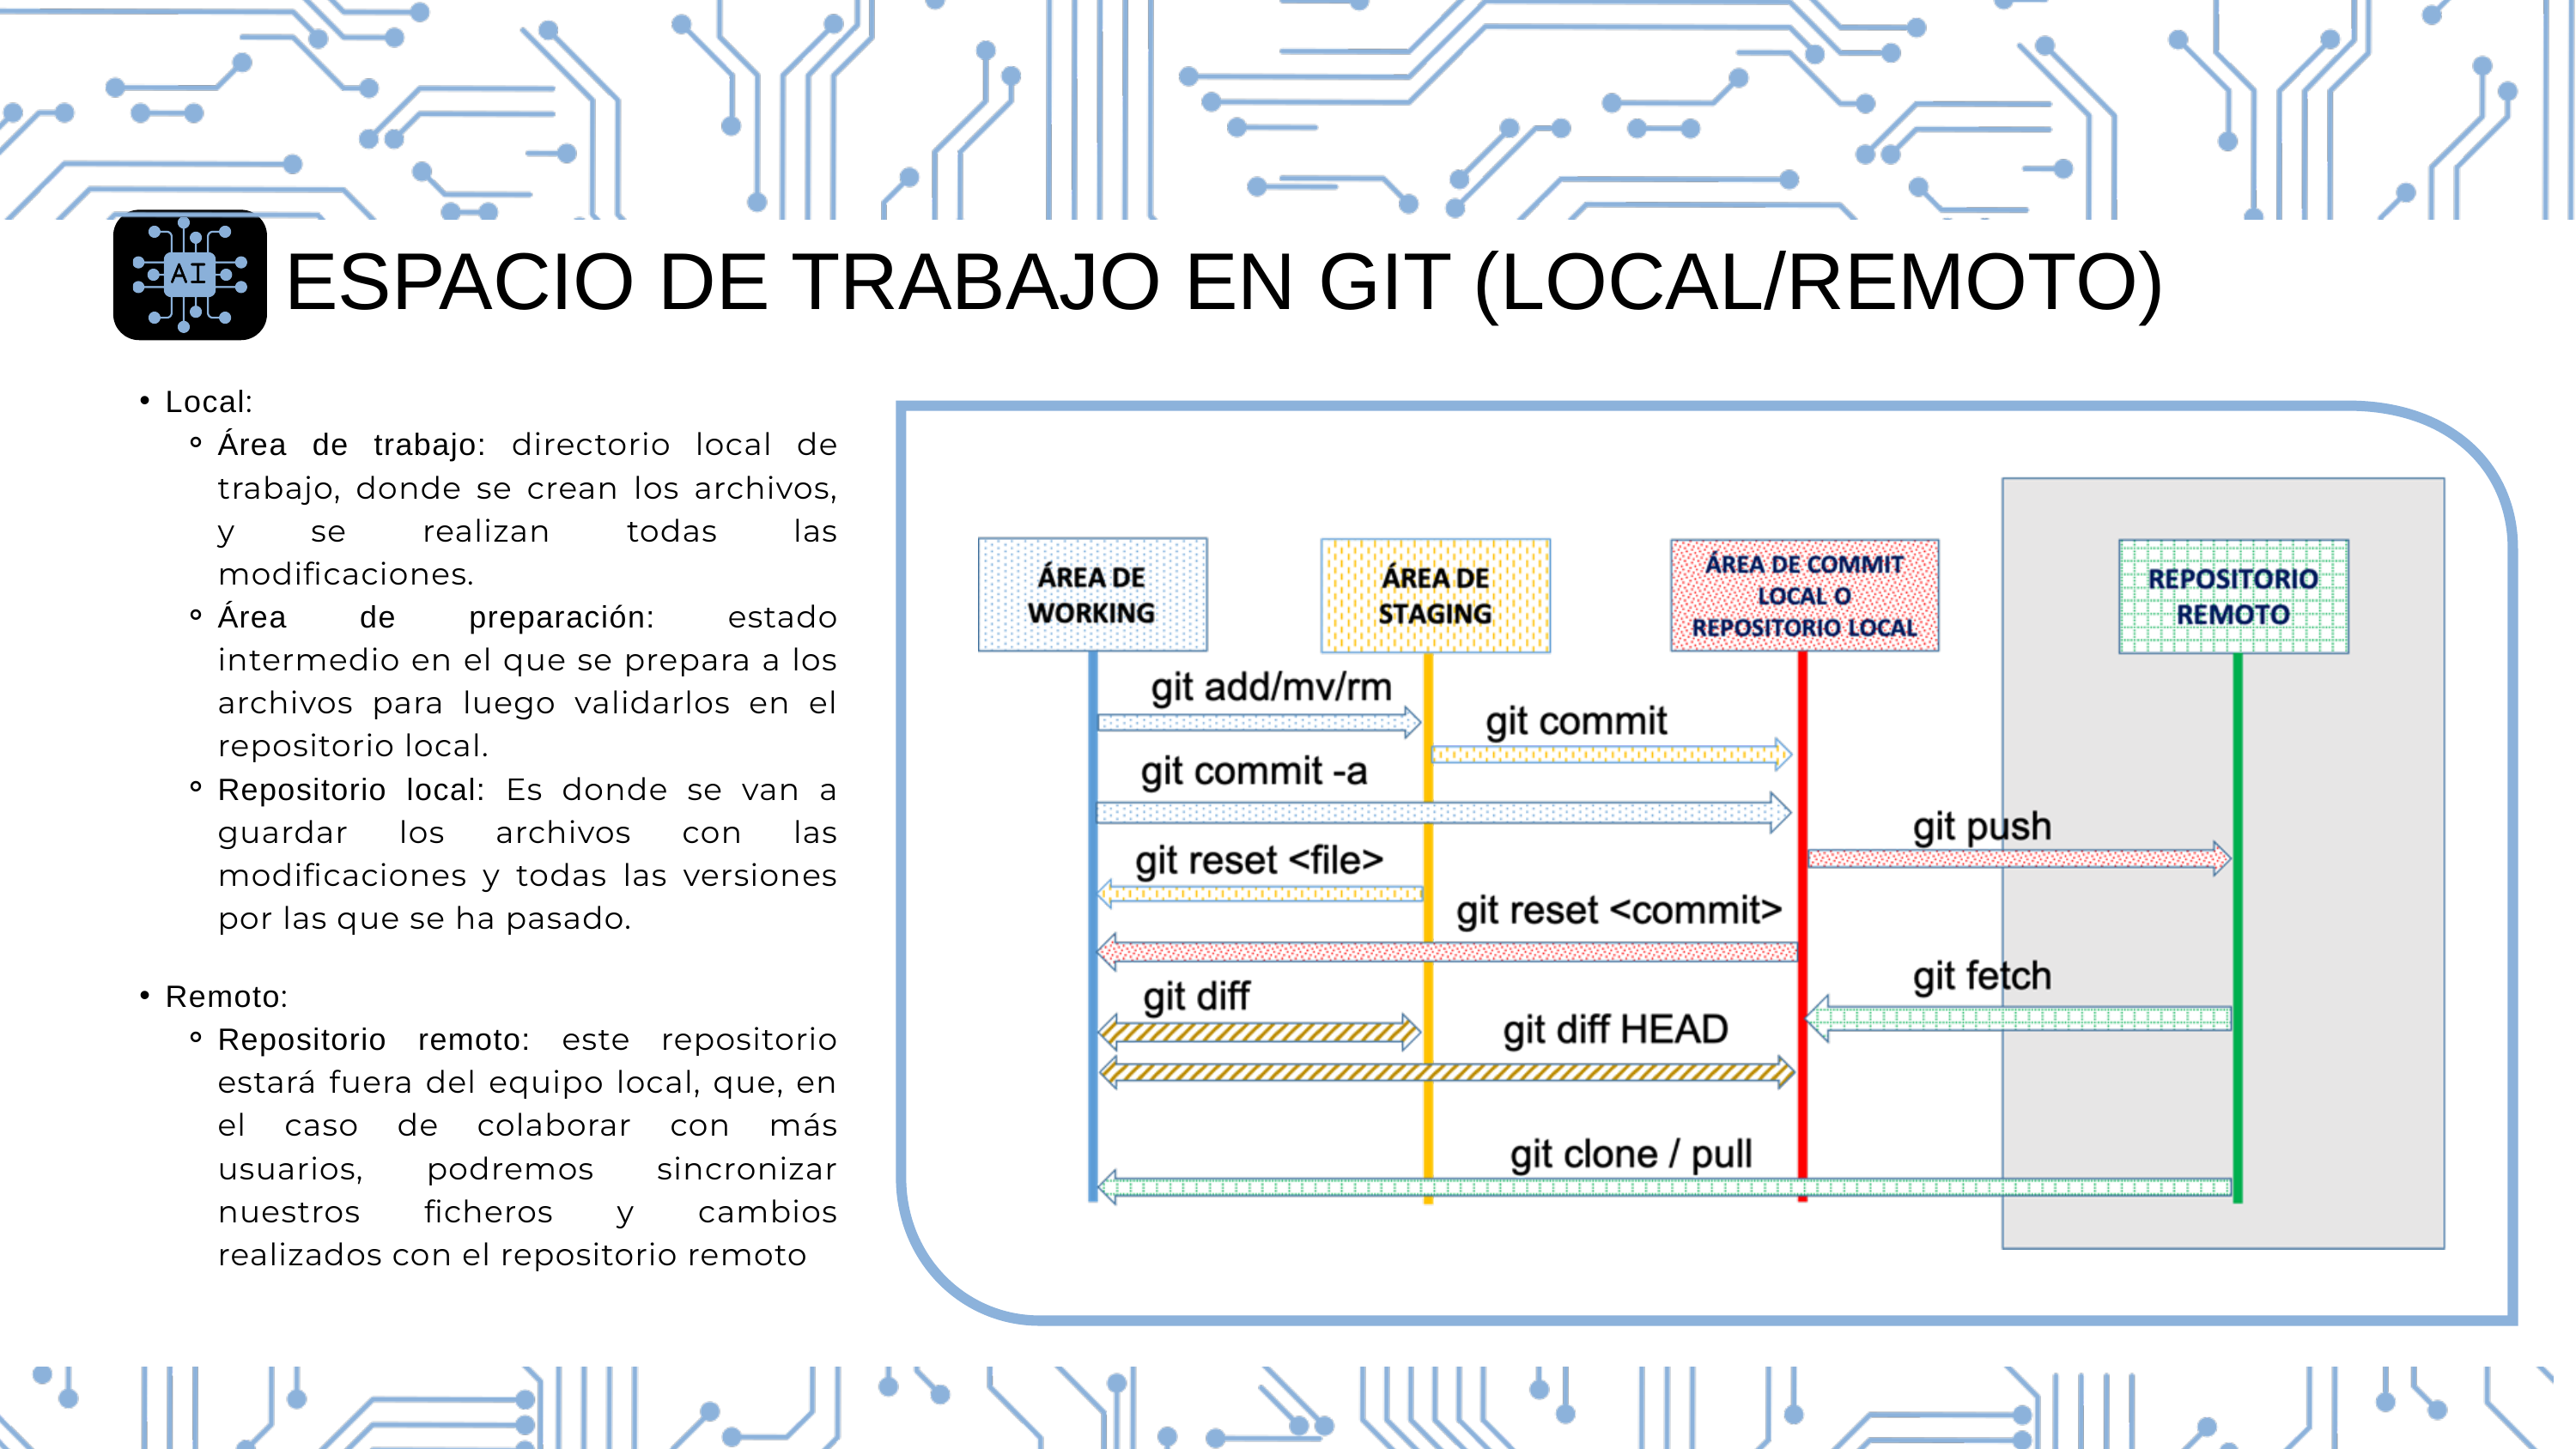

ESPACIO DE TRABAJO EN GIT (LOCAL/REMOTO)

Local:
Área de trabajo: directorio local de trabajo, donde se crean los archivos, y se realizan todas las modificaciones.
Área de preparación: estado intermedio en el que se prepara a los archivos para luego validarlos en el repositorio local.
Repositorio local: Es donde se van a guardar los archivos con las modificaciones y todas las versiones por las que se ha pasado.

Remoto:
Repositorio remoto: este repositorio estará fuera del equipo local, que, en el caso de colaborar con más usuarios, podremos sincronizar nuestros ficheros y cambios realizados con el repositorio remoto